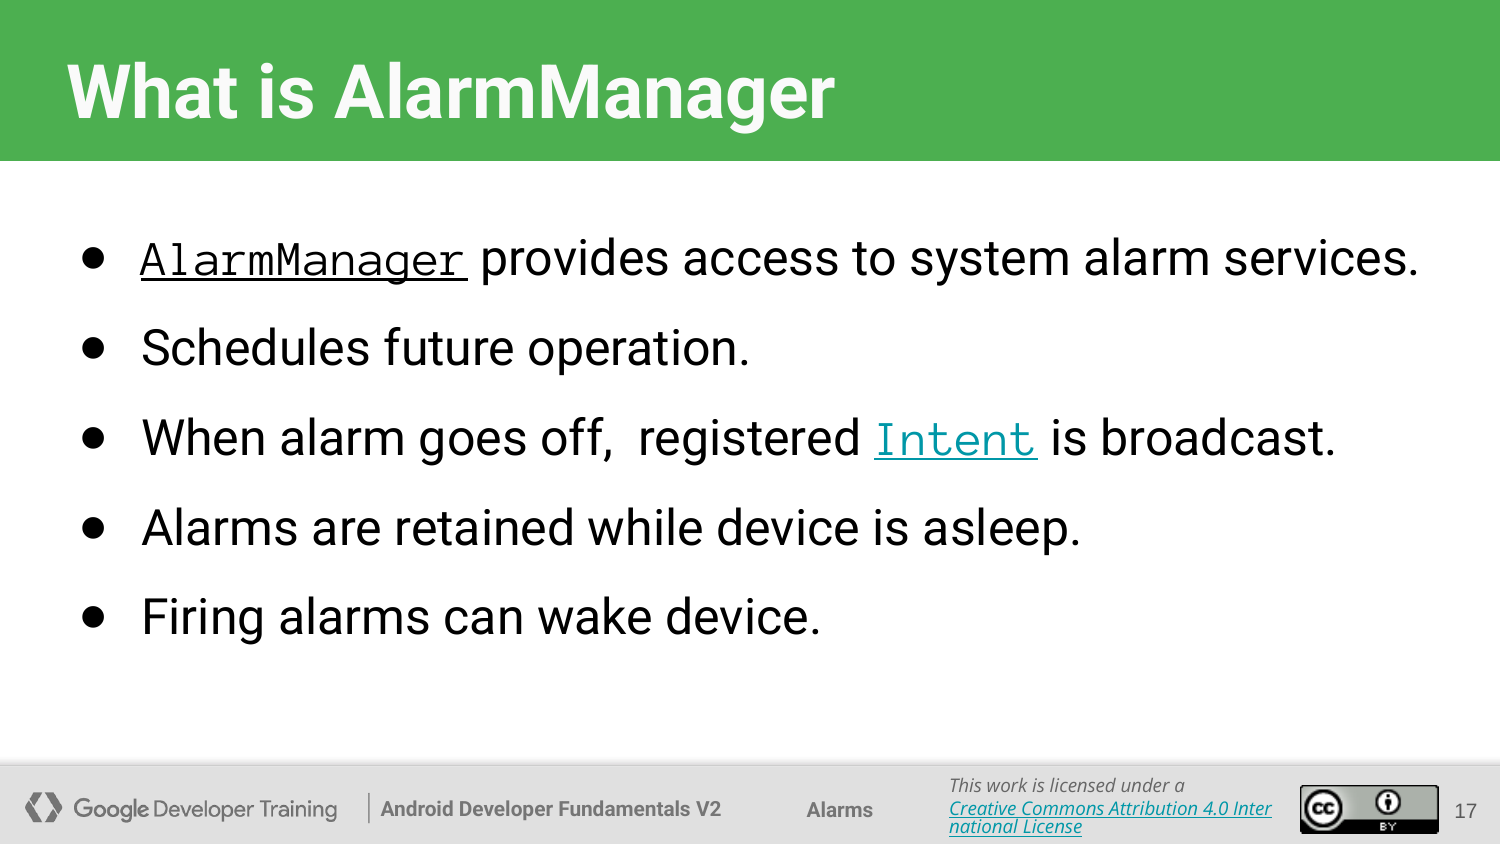

# What is AlarmManager
AlarmManager provides access to system alarm services.
Schedules future operation.
When alarm goes off,  registered Intent is broadcast.
Alarms are retained while device is asleep.
Firing alarms can wake device.
17